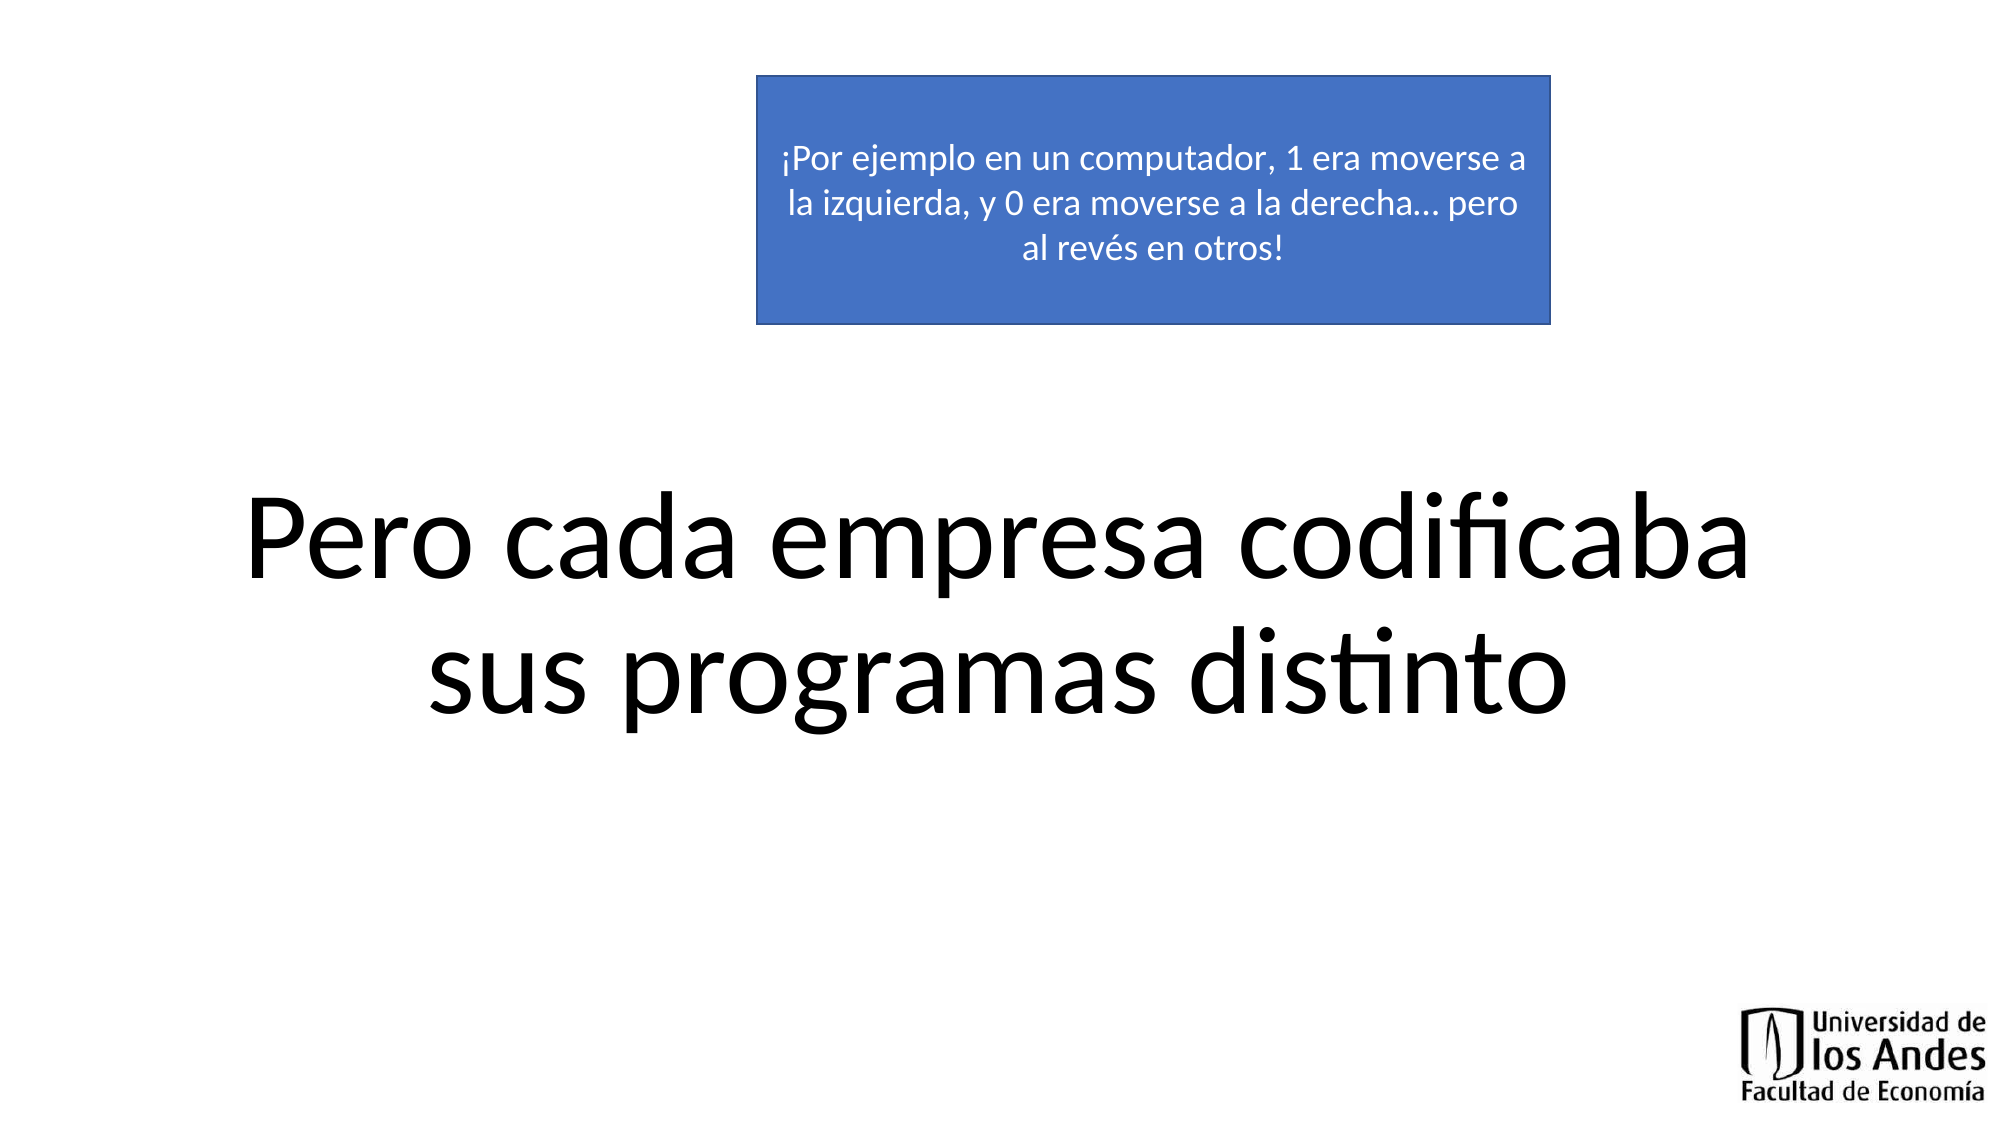

¡Por ejemplo en un computador, 1 era moverse a la izquierda, y 0 era moverse a la derecha… pero al revés en otros!
# Pero cada empresa codificaba sus programas distinto